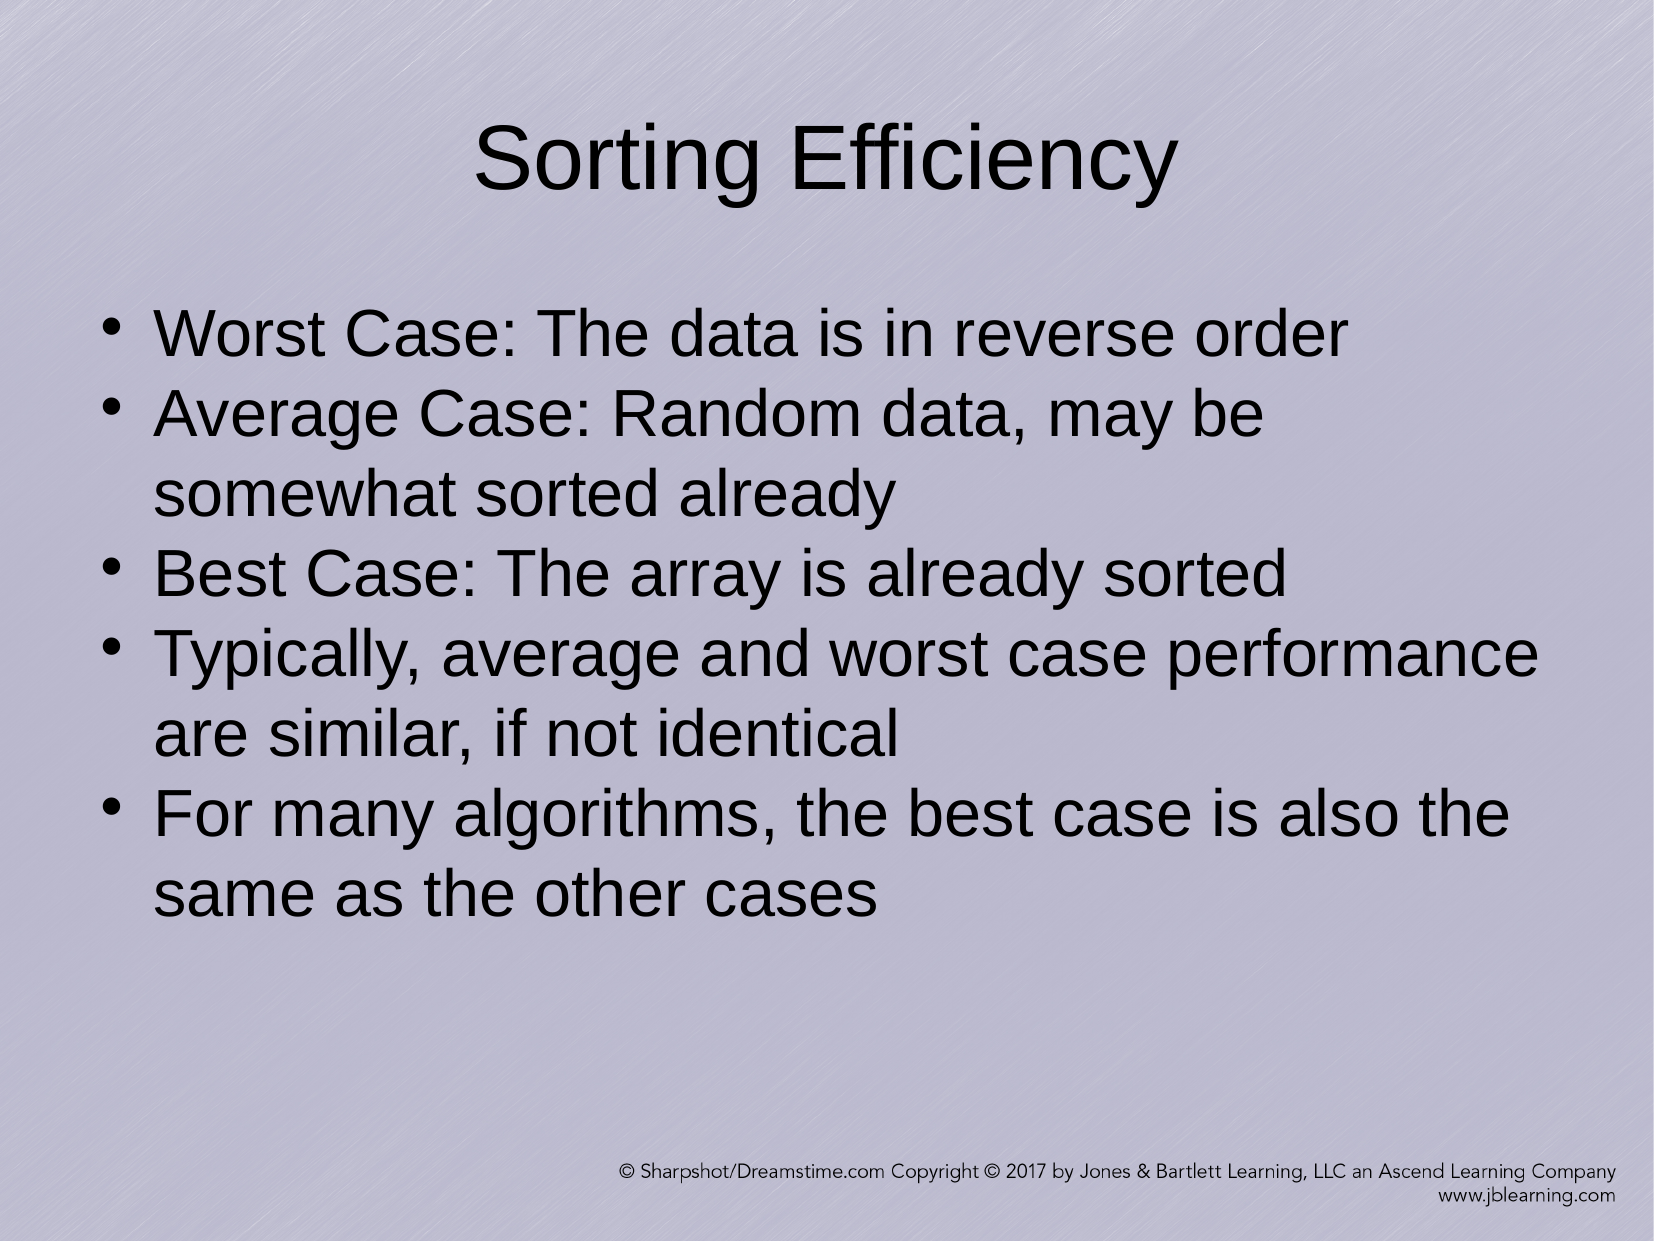

Sorting Efficiency
Worst Case: The data is in reverse order
Average Case: Random data, may be somewhat sorted already
Best Case: The array is already sorted
Typically, average and worst case performance are similar, if not identical
For many algorithms, the best case is also the same as the other cases